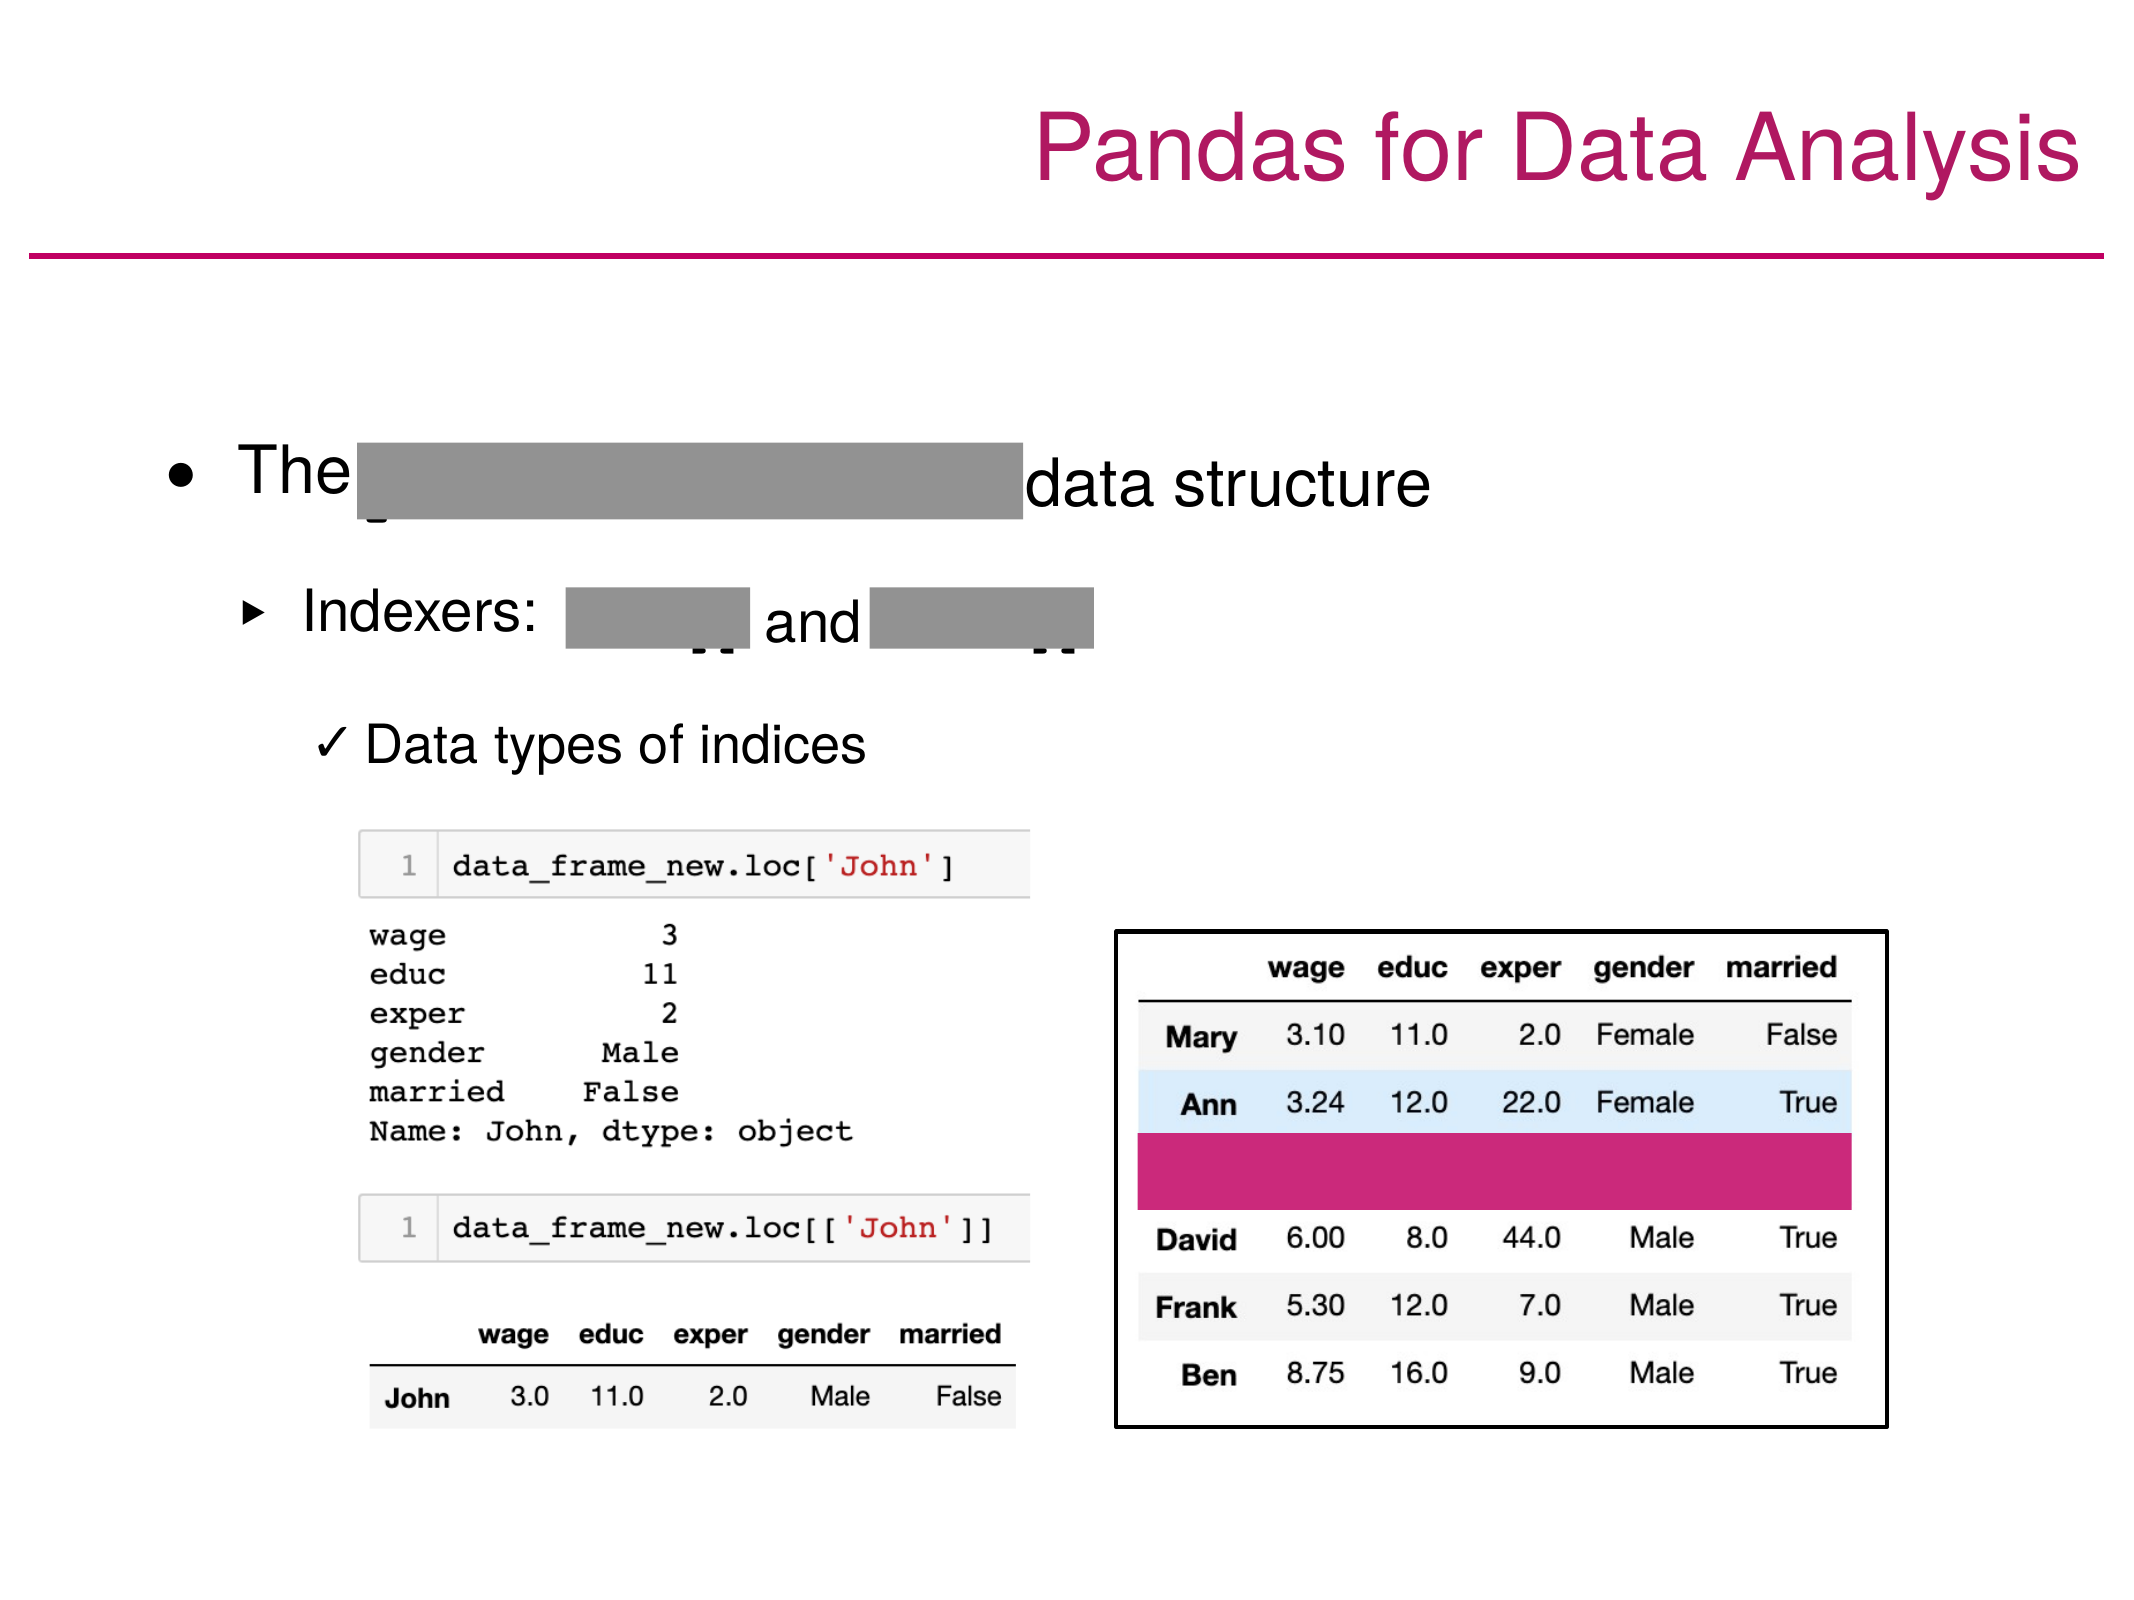

# Pandas for Data Analysis

The
Indexers:
data structure
pandas.DataFrame

and
loc[]

iloc[]

Data types of indices